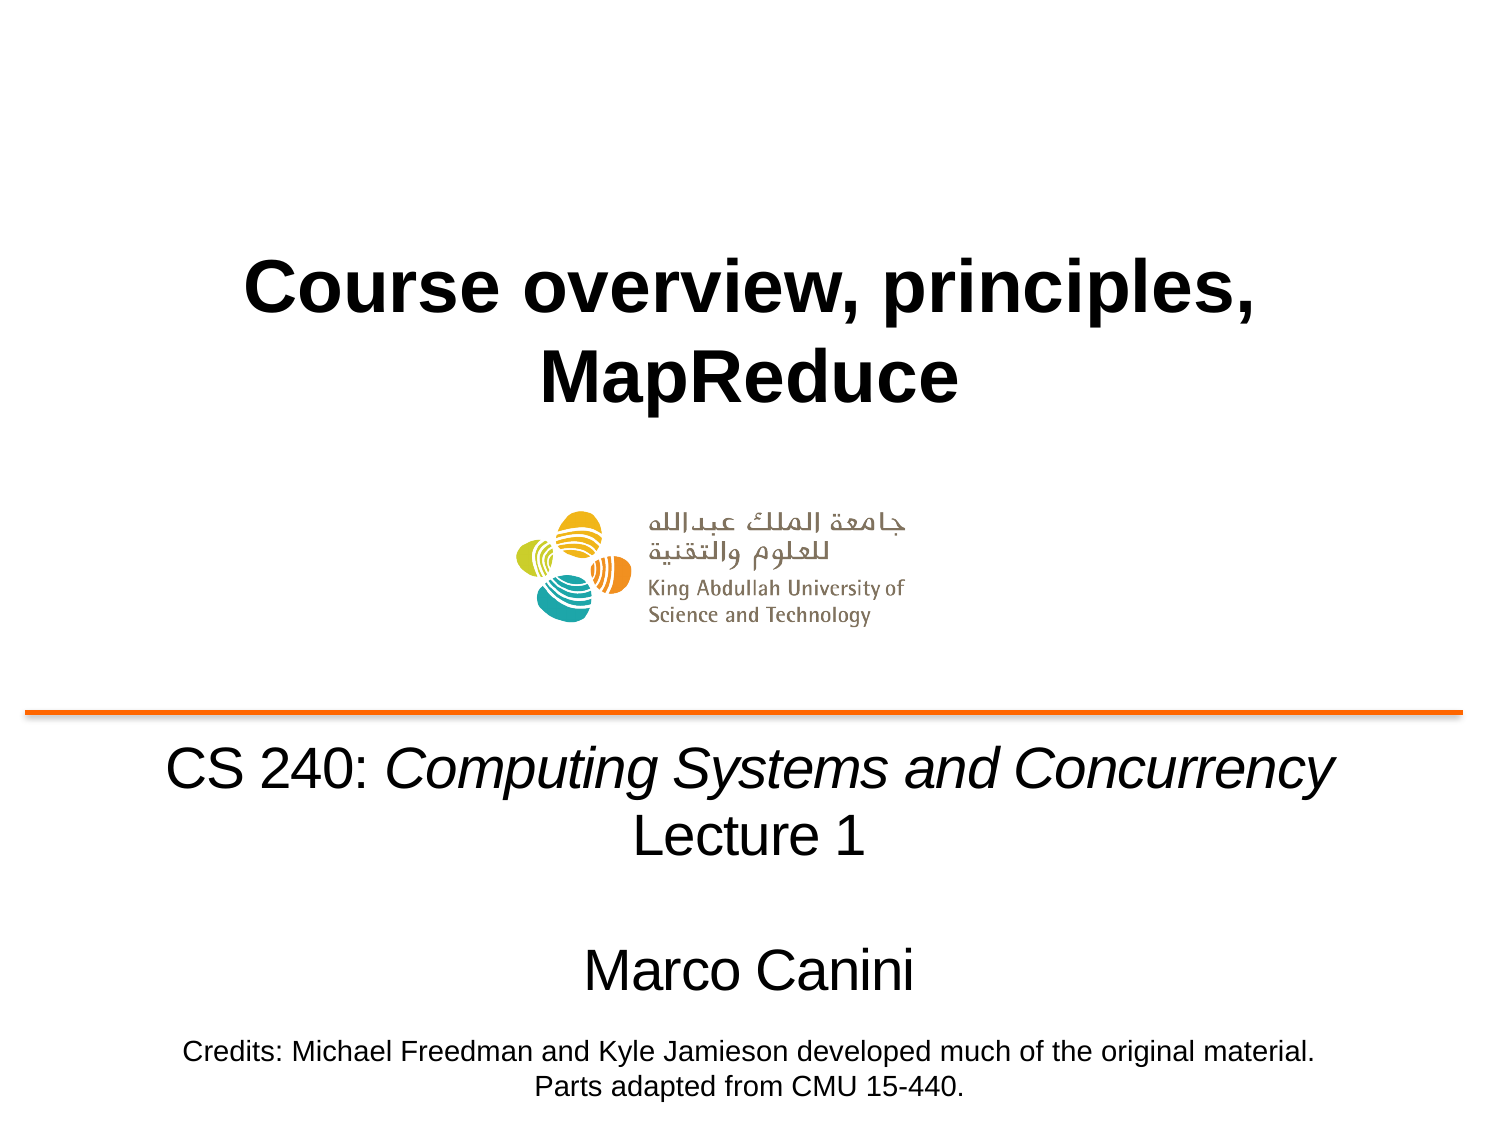

# Course overview, principles, MapReduce
CS 240: Computing Systems and Concurrency
Lecture 1

Marco Canini
Credits: Michael Freedman and Kyle Jamieson developed much of the original material.
Parts adapted from CMU 15-440.